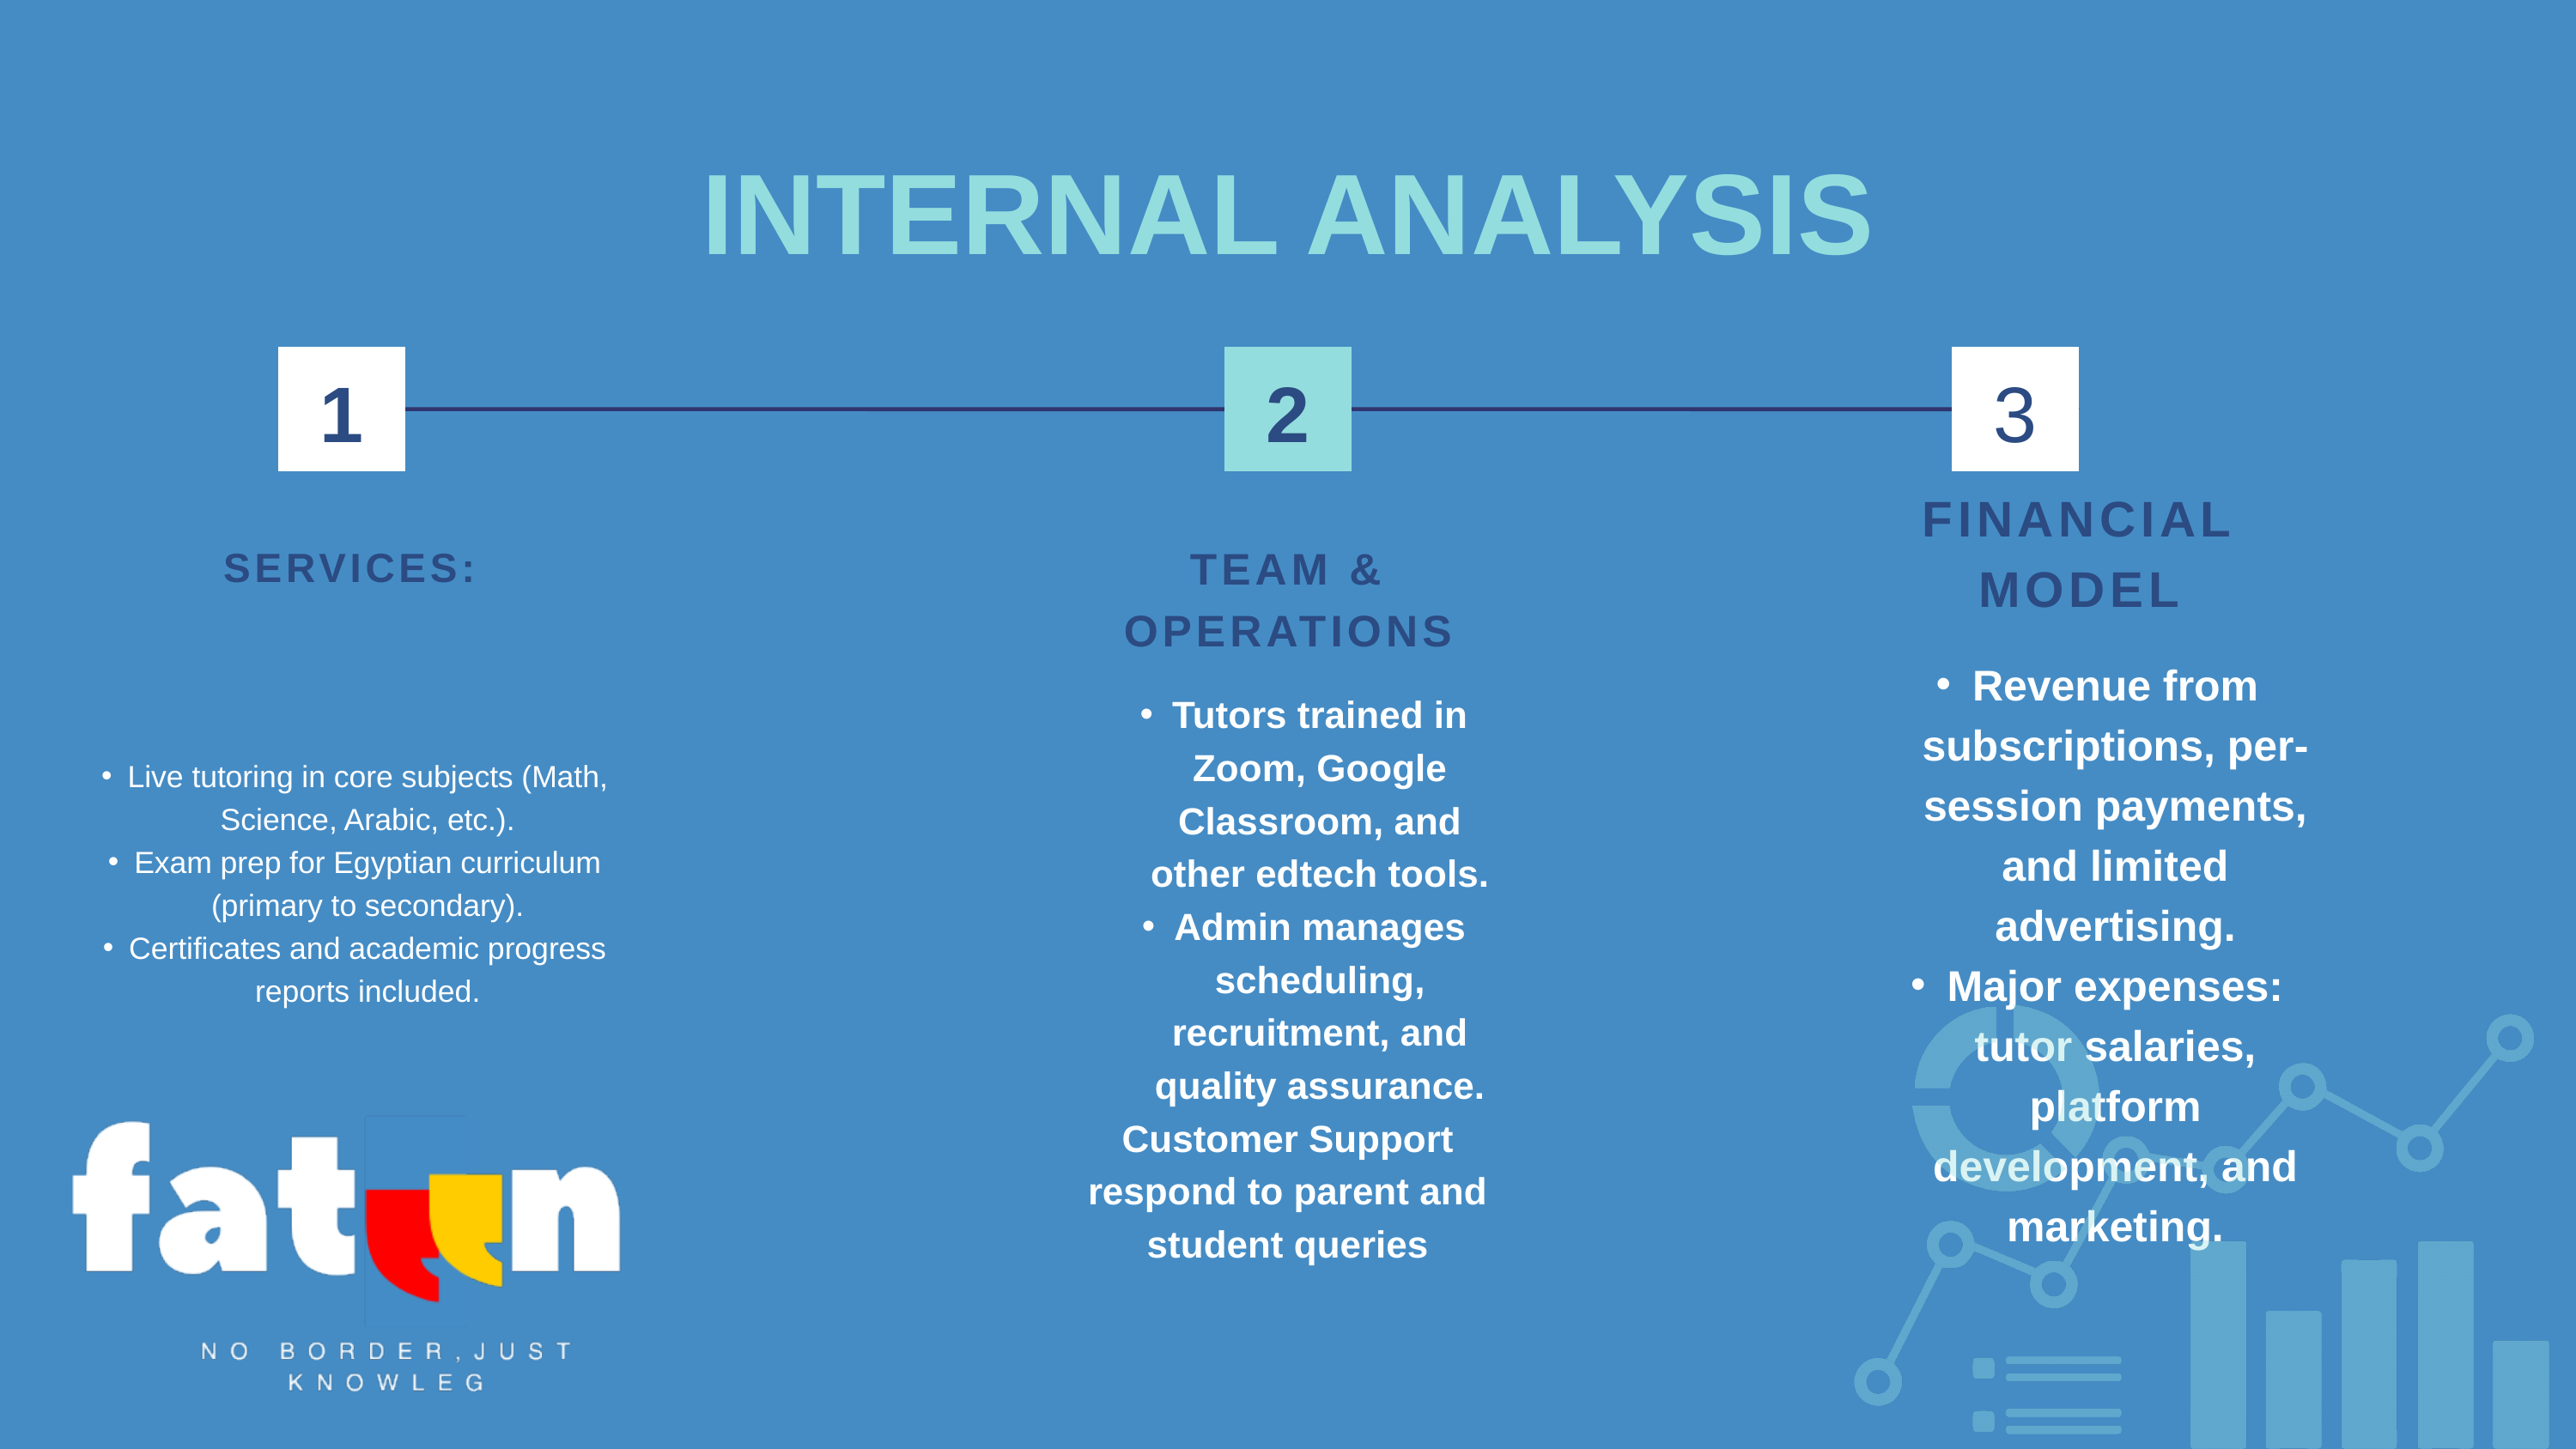

INTERNAL ANALYSIS

1

2

3

FINANCIAL MODEL
Revenue from subscriptions, per-session payments, and limited advertising.
Major expenses: tutor salaries, platform development, and marketing.

 SERVICES:

Live tutoring in core subjects (Math, Science, Arabic, etc.).
Exam prep for Egyptian curriculum (primary to secondary).
Certificates and academic progress reports included.

TEAM & OPERATIONS
Tutors trained in Zoom, Google Classroom, and other edtech tools.
Admin manages scheduling, recruitment, and quality assurance.
Customer Support respond to parent and student queries